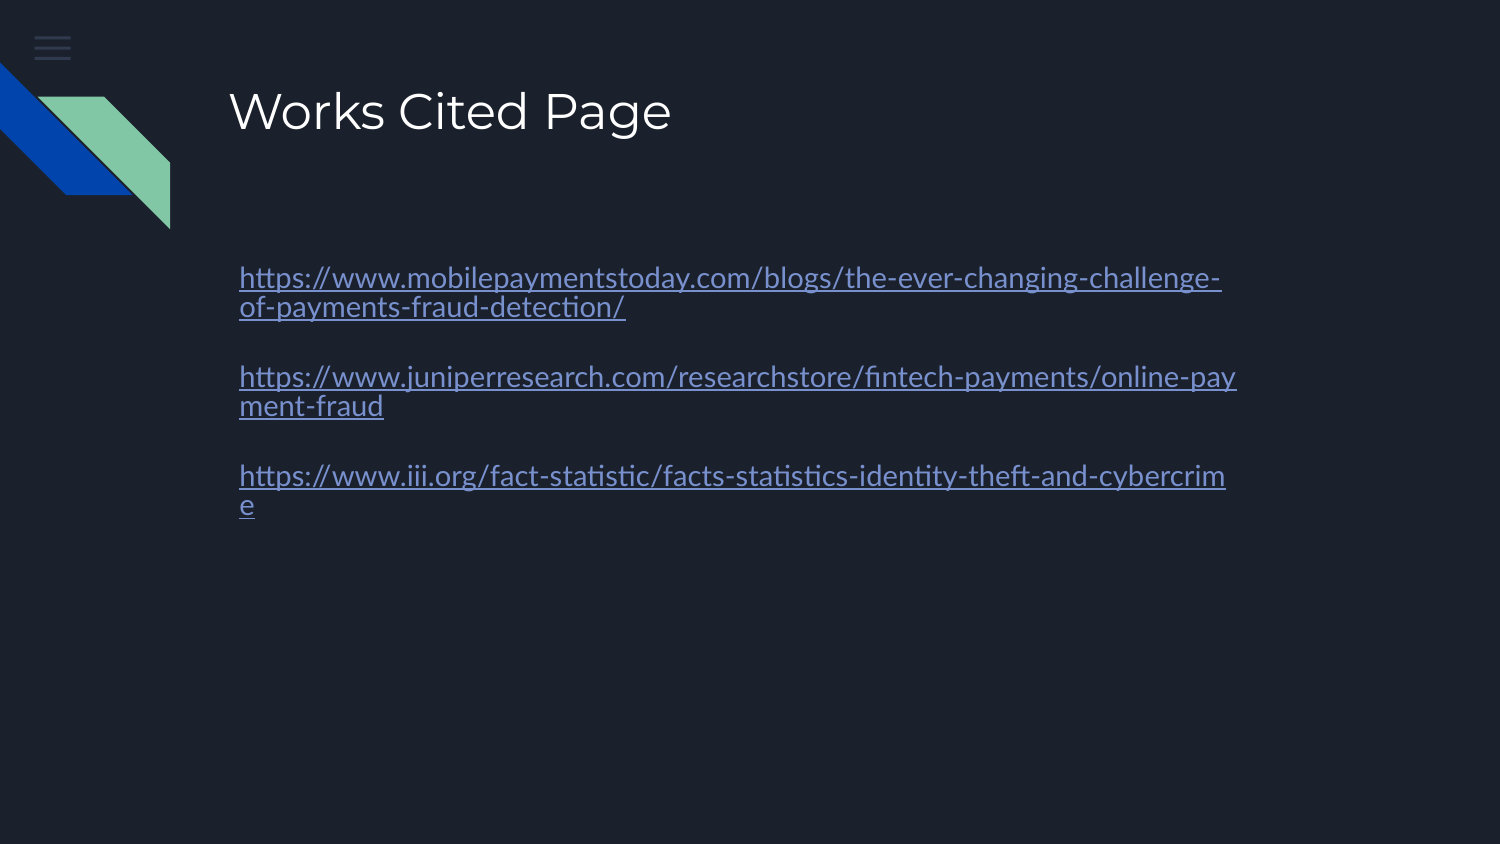

# Works Cited Page
https://www.mobilepaymentstoday.com/blogs/the-ever-changing-challenge-of-payments-fraud-detection/

https://www.juniperresearch.com/researchstore/fintech-payments/online-payment-fraud

https://www.iii.org/fact-statistic/facts-statistics-identity-theft-and-cybercrime